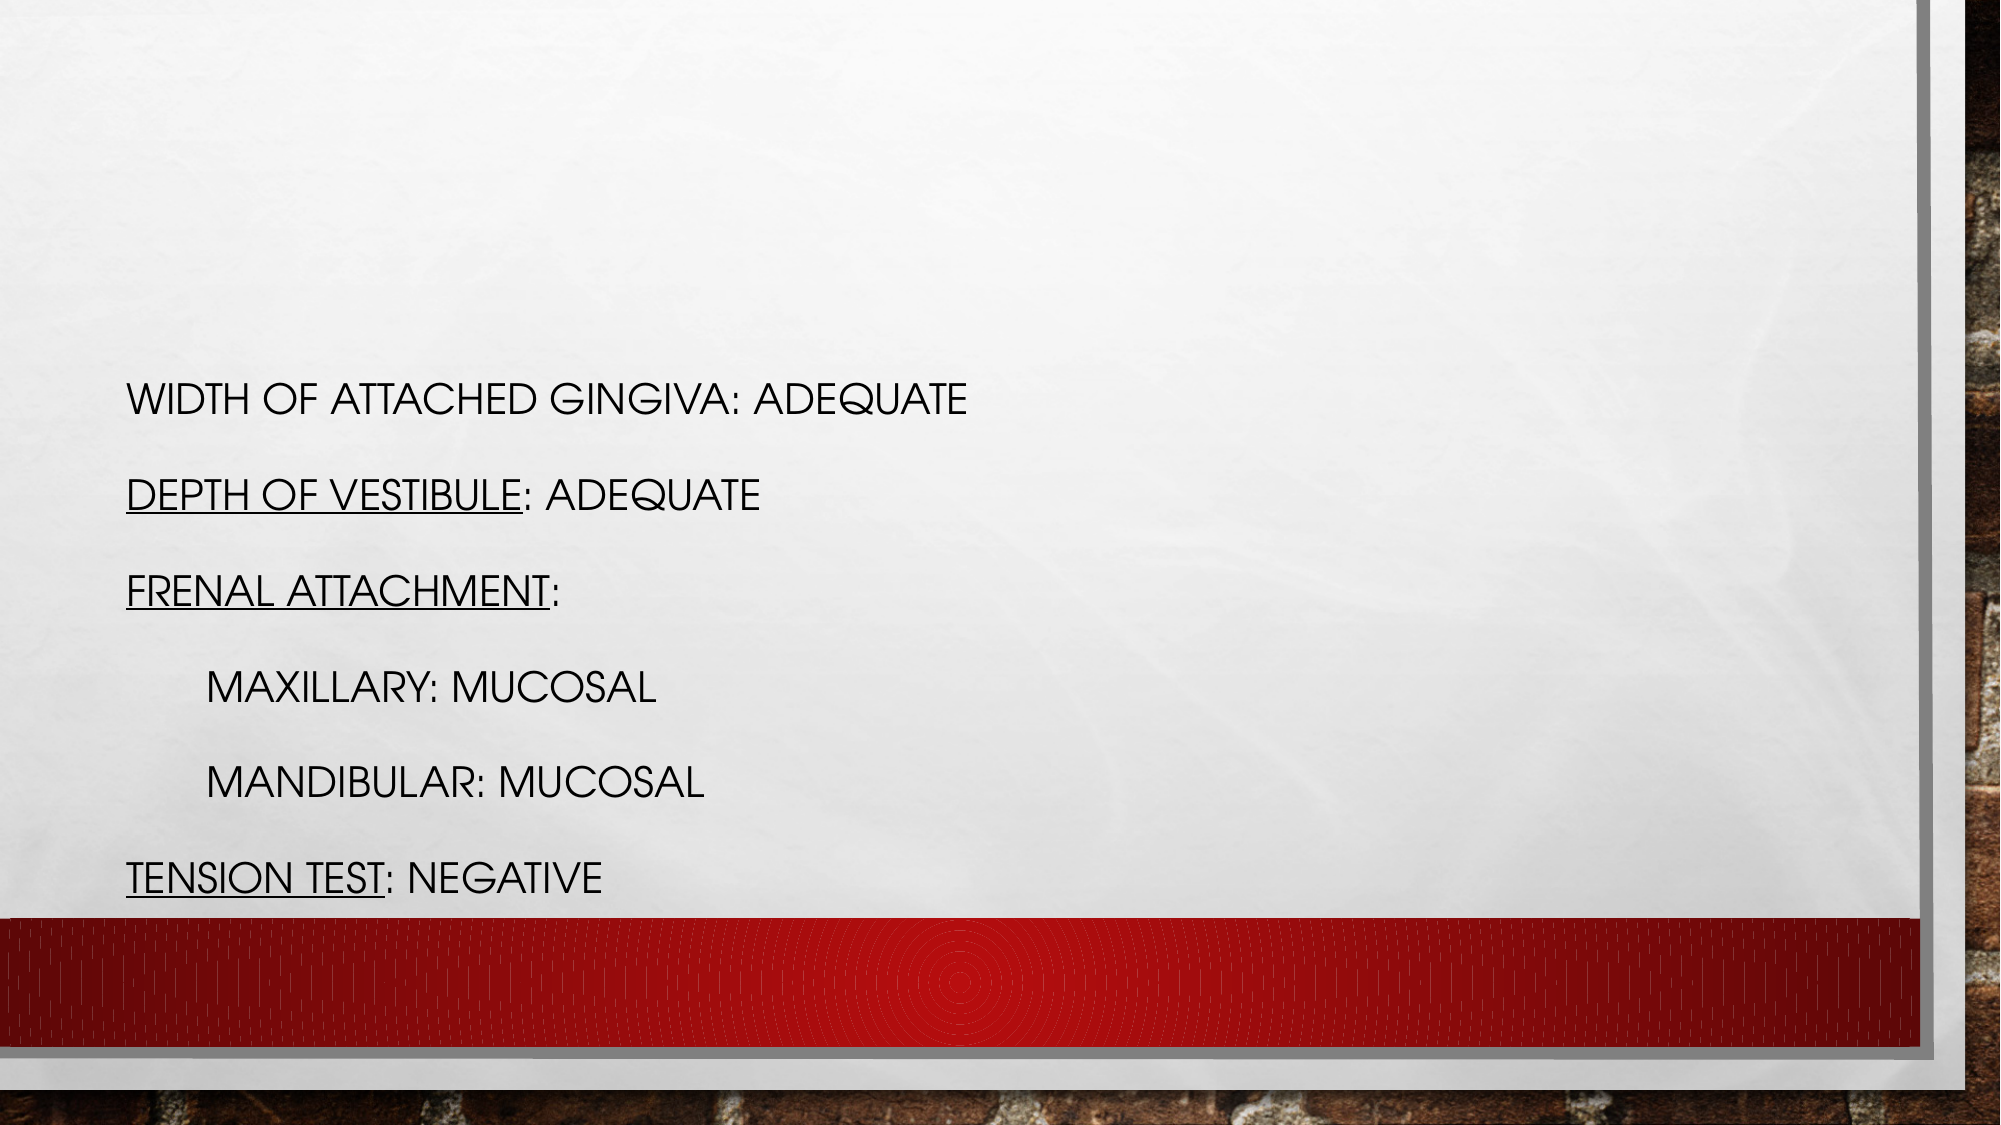

#
Width of attached gingiva: Adequate
Depth of vestibule: Adequate
Frenal attachment:
       Maxillary: Mucosal
       Mandibular: Mucosal
Tension test: Negative